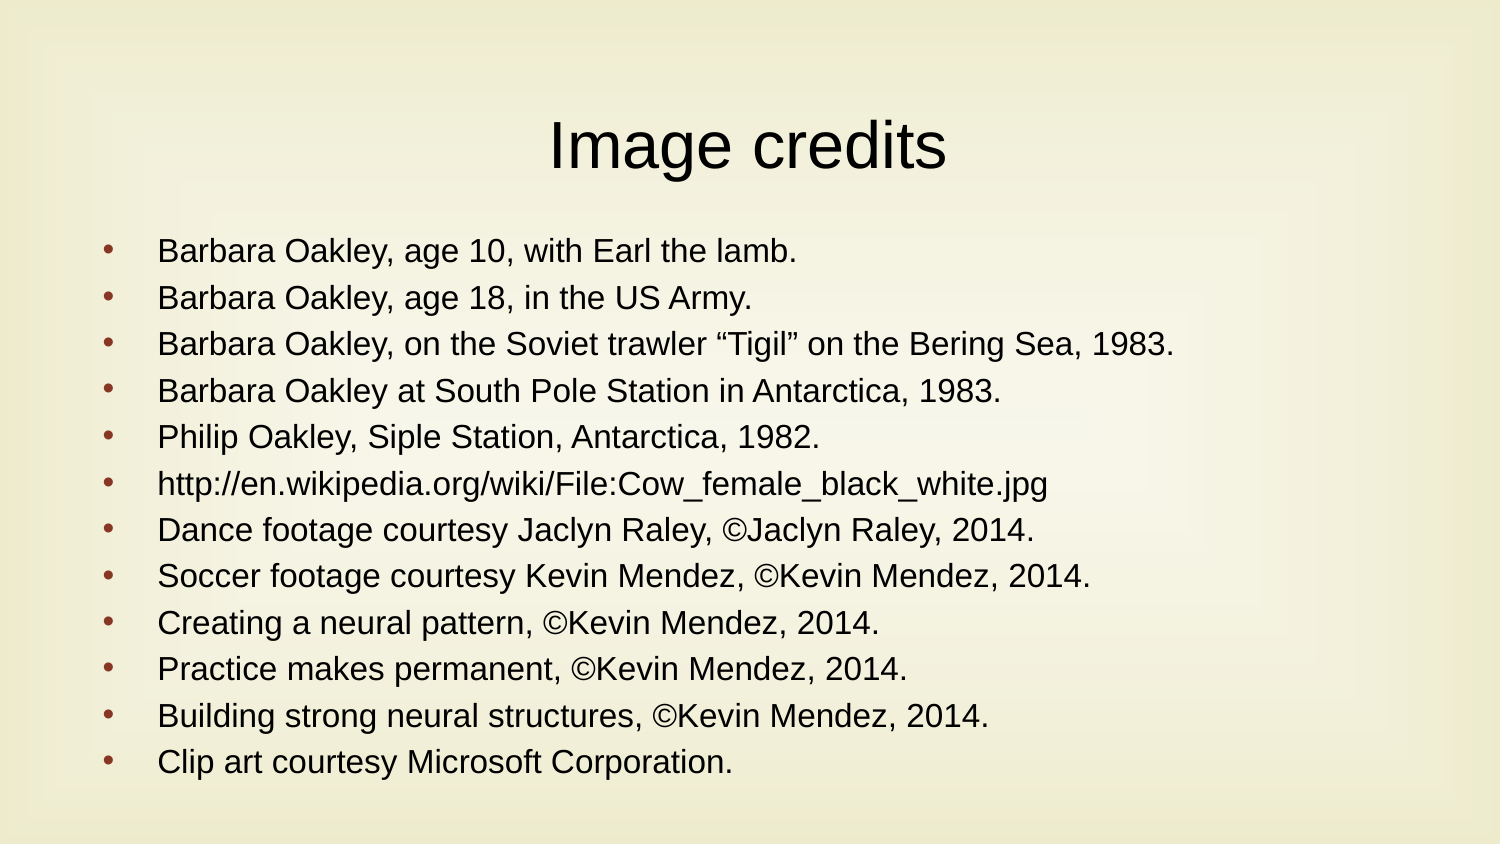

# Image credits
Barbara Oakley, age 10, with Earl the lamb.
Barbara Oakley, age 18, in the US Army.
Barbara Oakley, on the Soviet trawler “Tigil” on the Bering Sea, 1983.
Barbara Oakley at South Pole Station in Antarctica, 1983.
Philip Oakley, Siple Station, Antarctica, 1982.
http://en.wikipedia.org/wiki/File:Cow_female_black_white.jpg
Dance footage courtesy Jaclyn Raley, ©Jaclyn Raley, 2014.
Soccer footage courtesy Kevin Mendez, ©Kevin Mendez, 2014.
Creating a neural pattern, ©Kevin Mendez, 2014.
Practice makes permanent, ©Kevin Mendez, 2014.
Building strong neural structures, ©Kevin Mendez, 2014.
Clip art courtesy Microsoft Corporation.